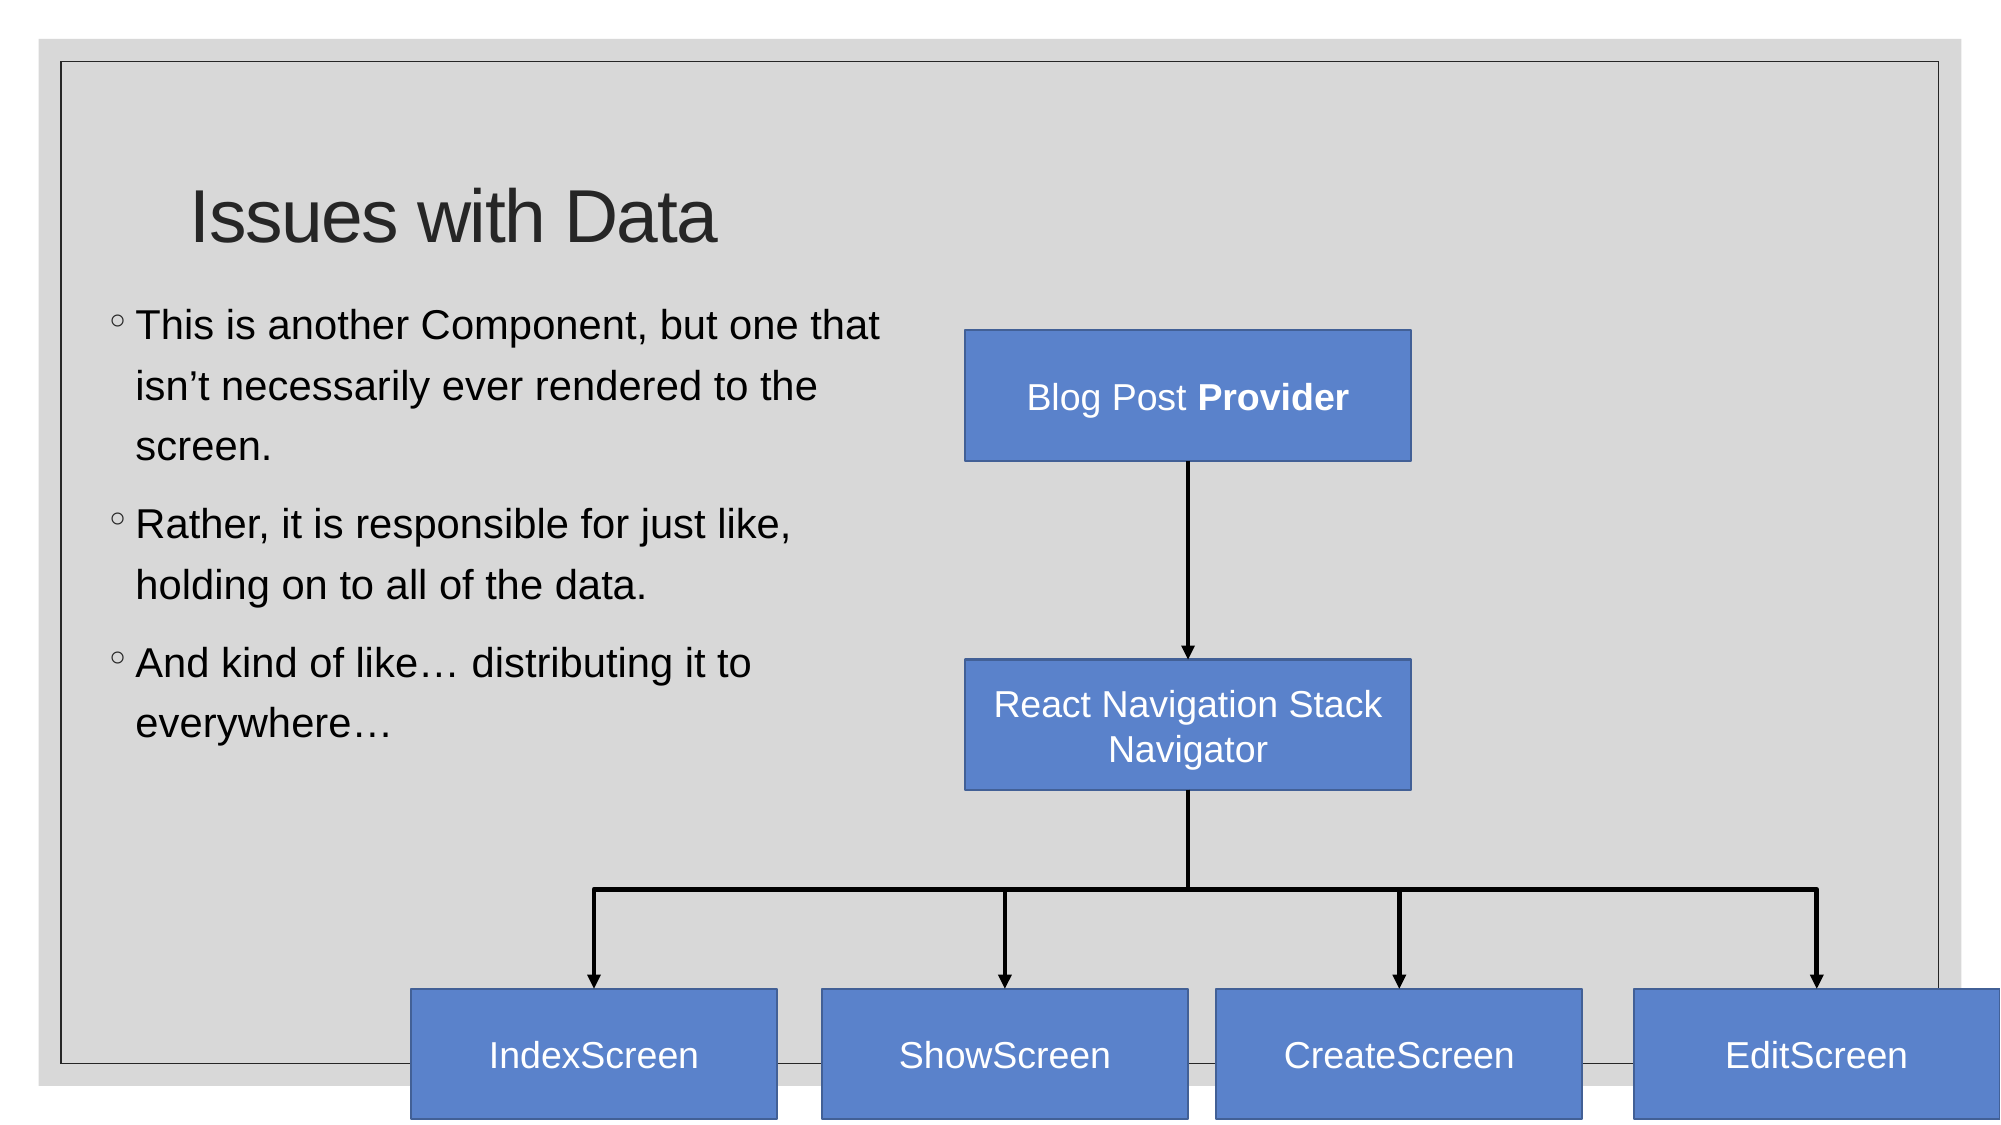

# Issues with Data
This is another Component, but one that isn’t necessarily ever rendered to the screen.
Rather, it is responsible for just like, holding on to all of the data.
And kind of like… distributing it to everywhere…
Blog Post Provider
React Navigation Stack Navigator
EditScreen
CreateScreen
ShowScreen
IndexScreen